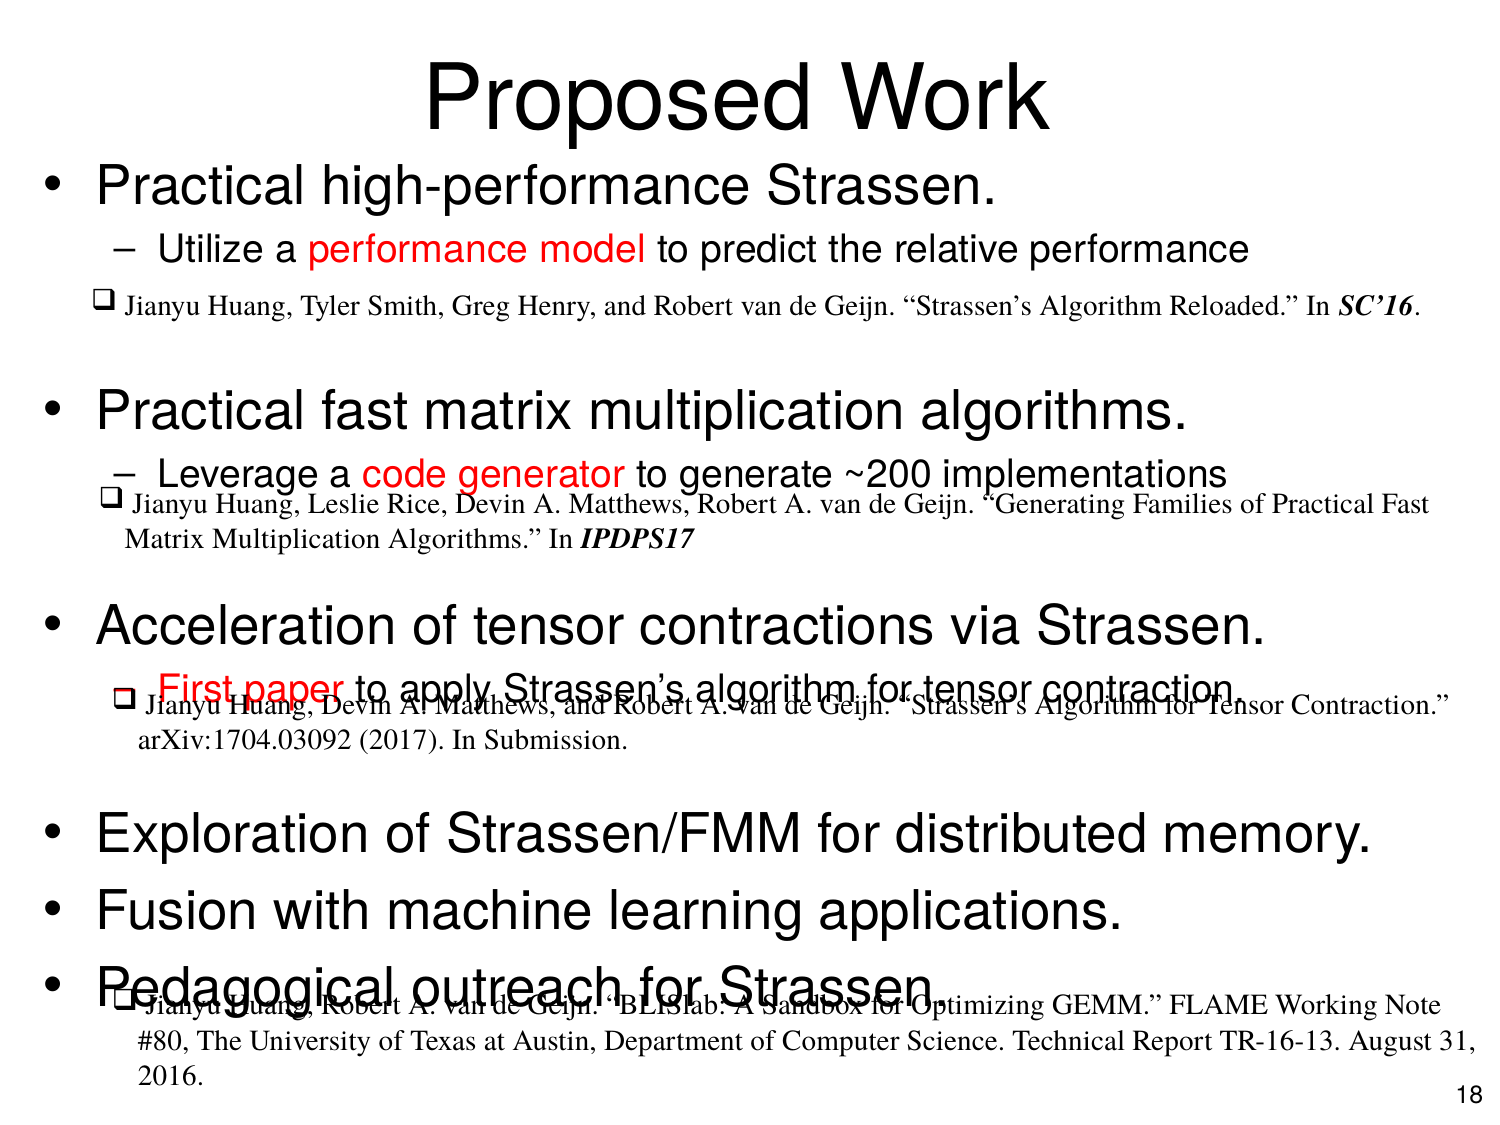

# Proposed Work
Practical high-performance Strassen.
Utilize a performance model to predict the relative performance

Practical fast matrix multiplication algorithms.
Leverage a code generator to generate ~200 implementations

Acceleration of tensor contractions via Strassen.
First paper to apply Strassen’s algorithm for tensor contraction.

Exploration of Strassen/FMM for distributed memory.
Fusion with machine learning applications.
Pedagogical outreach for Strassen.
 Jianyu Huang, Tyler Smith, Greg Henry, and Robert van de Geijn. “Strassen’s Algorithm Reloaded.” In SC’16.
 Jianyu Huang, Leslie Rice, Devin A. Matthews, Robert A. van de Geijn. “Generating Families of Practical Fast Matrix Multiplication Algorithms.” In IPDPS17
 Jianyu Huang, Devin A. Matthews, and Robert A. van de Geijn. “Strassen’s Algorithm for Tensor Contraction.” arXiv:1704.03092 (2017). In Submission.
 Jianyu Huang, Robert A. van de Geijn. “BLISlab: A Sandbox for Optimizing GEMM.” FLAME Working Note #80, The University of Texas at Austin, Department of Computer Science. Technical Report TR-16-13. August 31, 2016.

18